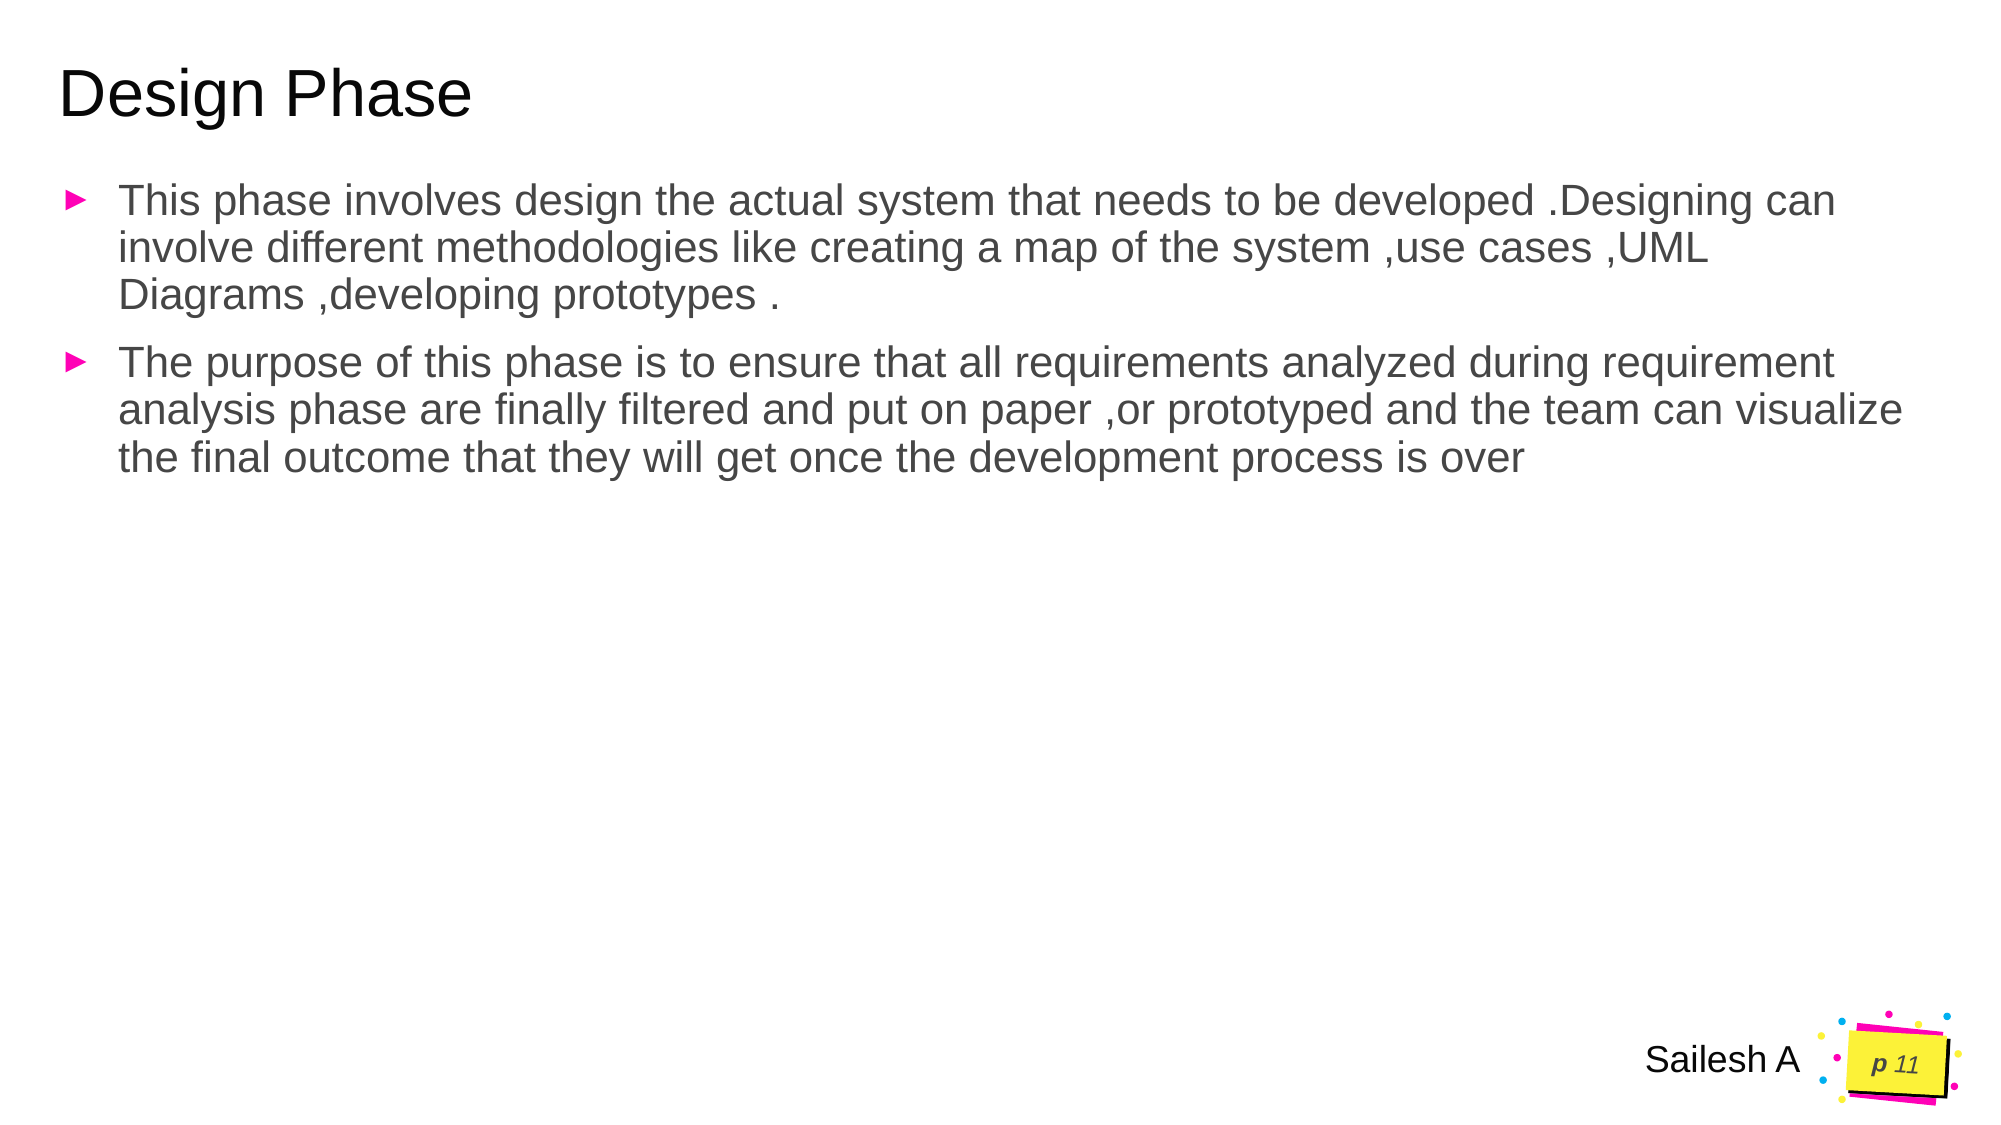

# Design Phase
This phase involves design the actual system that needs to be developed .Designing can involve different methodologies like creating a map of the system ,use cases ,UML Diagrams ,developing prototypes .
The purpose of this phase is to ensure that all requirements analyzed during requirement analysis phase are finally filtered and put on paper ,or prototyped and the team can visualize the final outcome that they will get once the development process is over
p 11